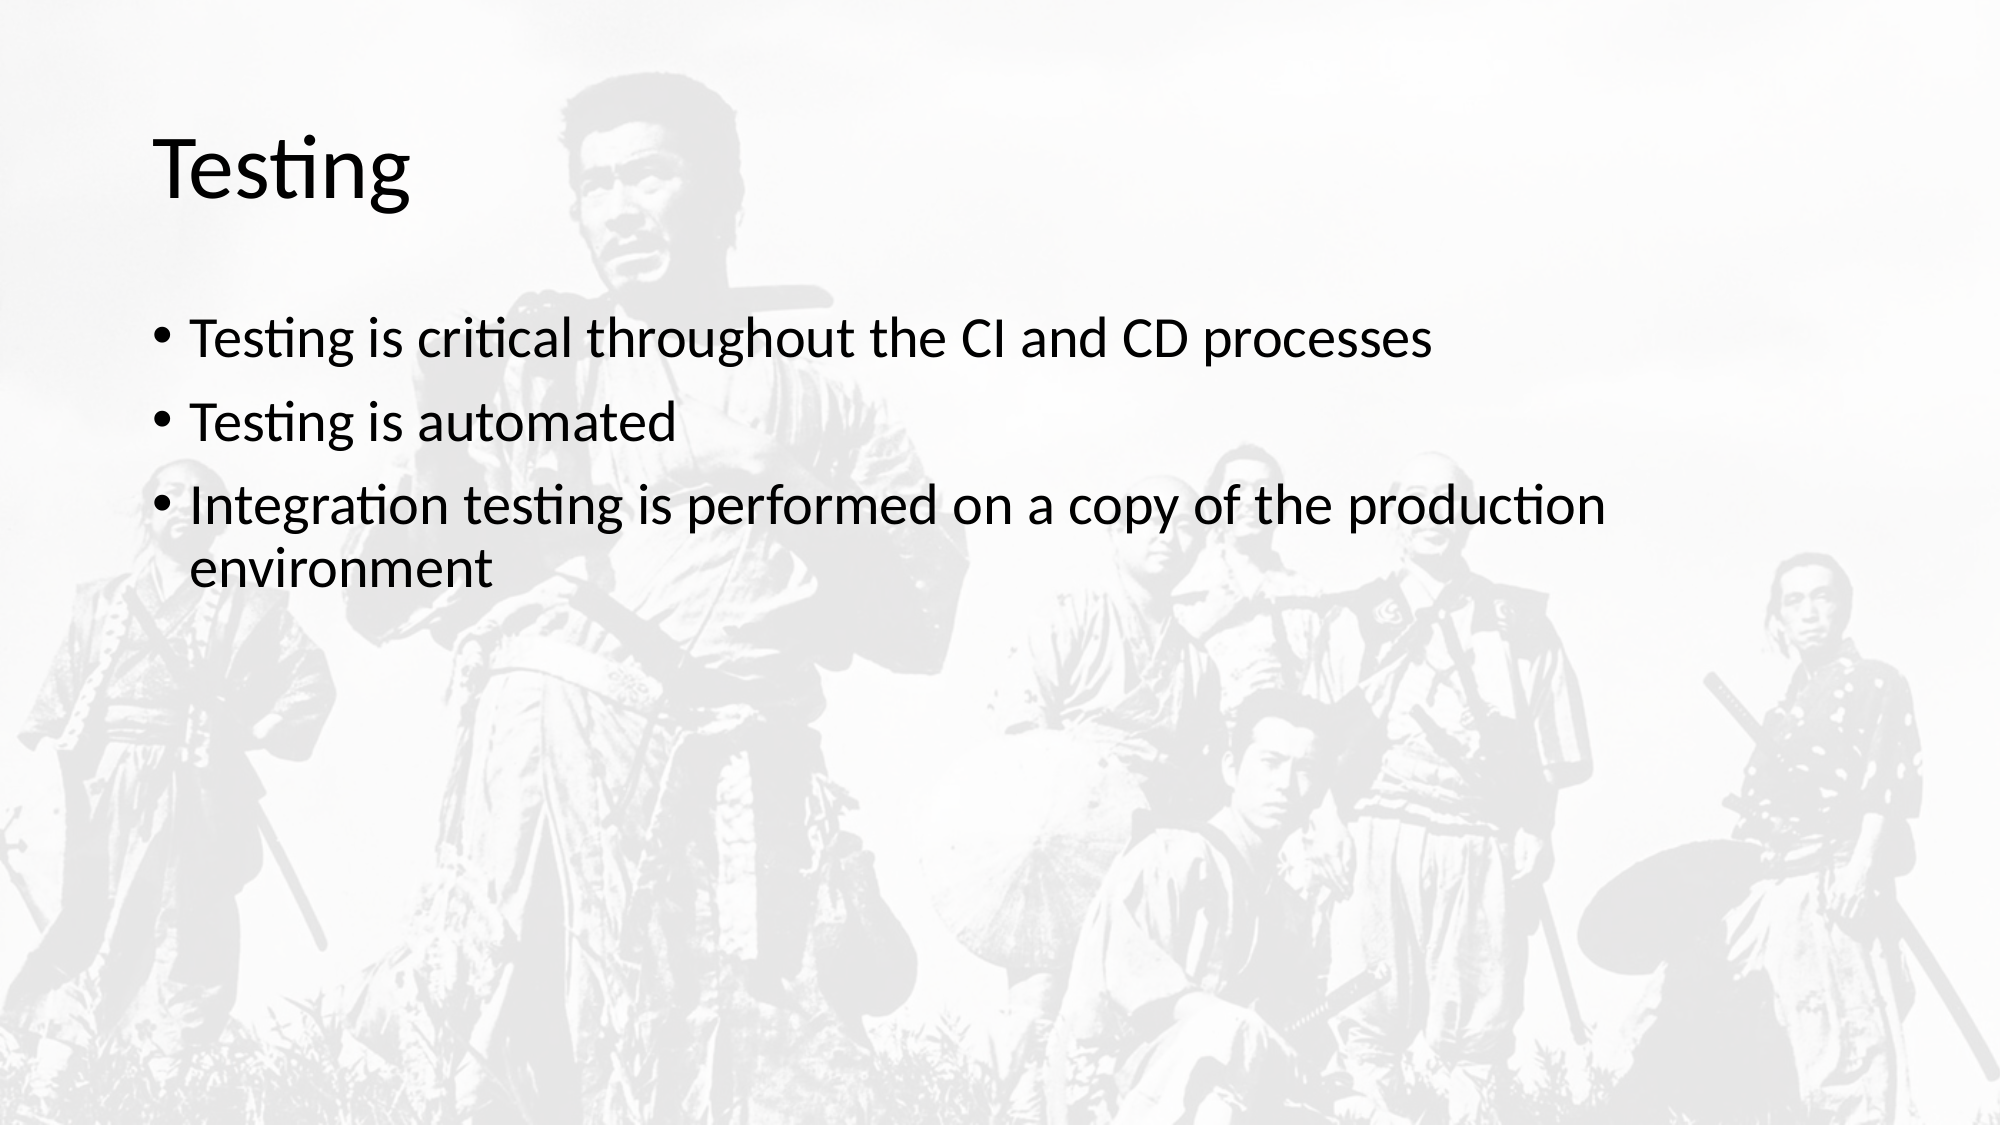

# Testing
Testing is critical throughout the CI and CD processes
Testing is automated
Integration testing is performed on a copy of the production environment